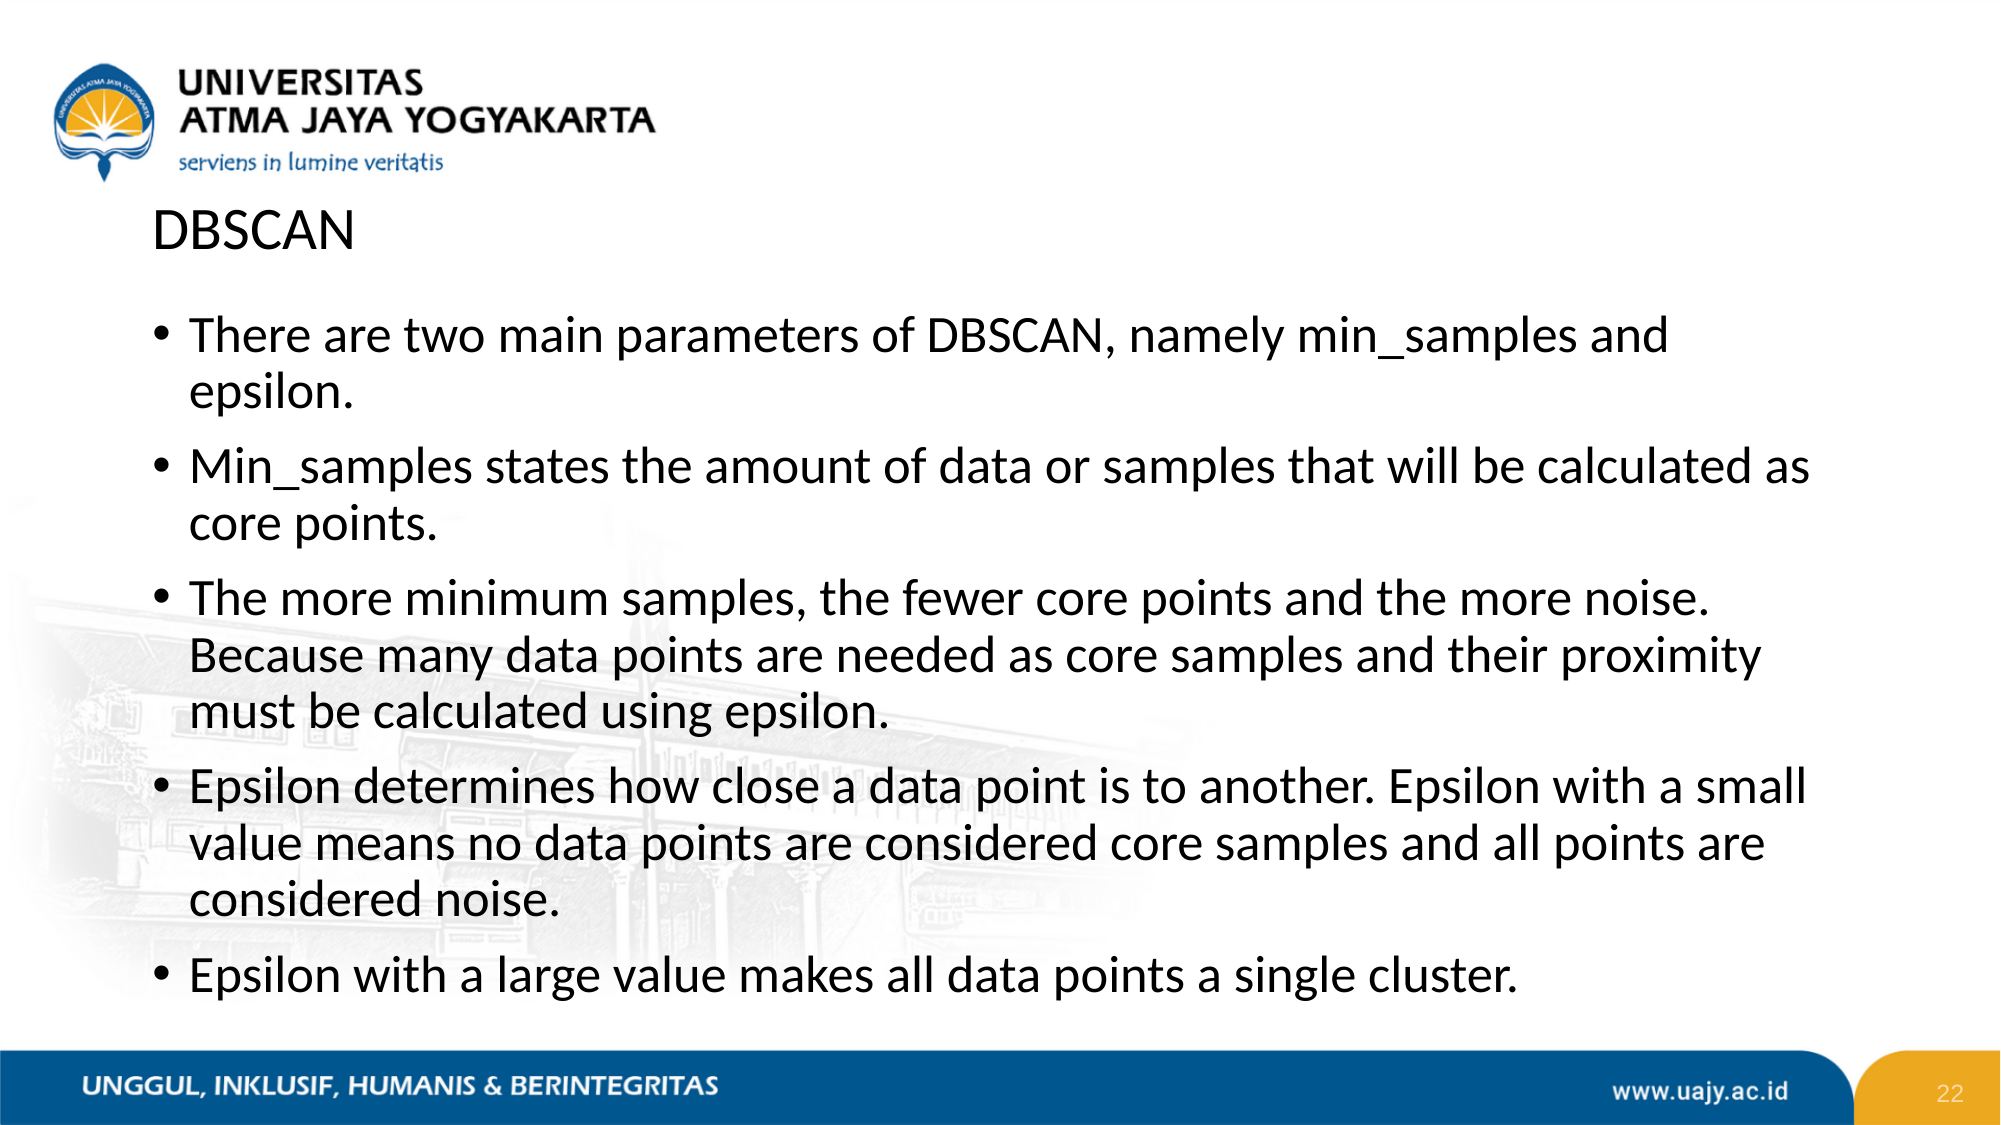

# DBSCAN
There are two main parameters of DBSCAN, namely min_samples and epsilon.
Min_samples states the amount of data or samples that will be calculated as core points.
The more minimum samples, the fewer core points and the more noise. Because many data points are needed as core samples and their proximity must be calculated using epsilon.
Epsilon determines how close a data point is to another. Epsilon with a small value means no data points are considered core samples and all points are considered noise.
Epsilon with a large value makes all data points a single cluster.
22